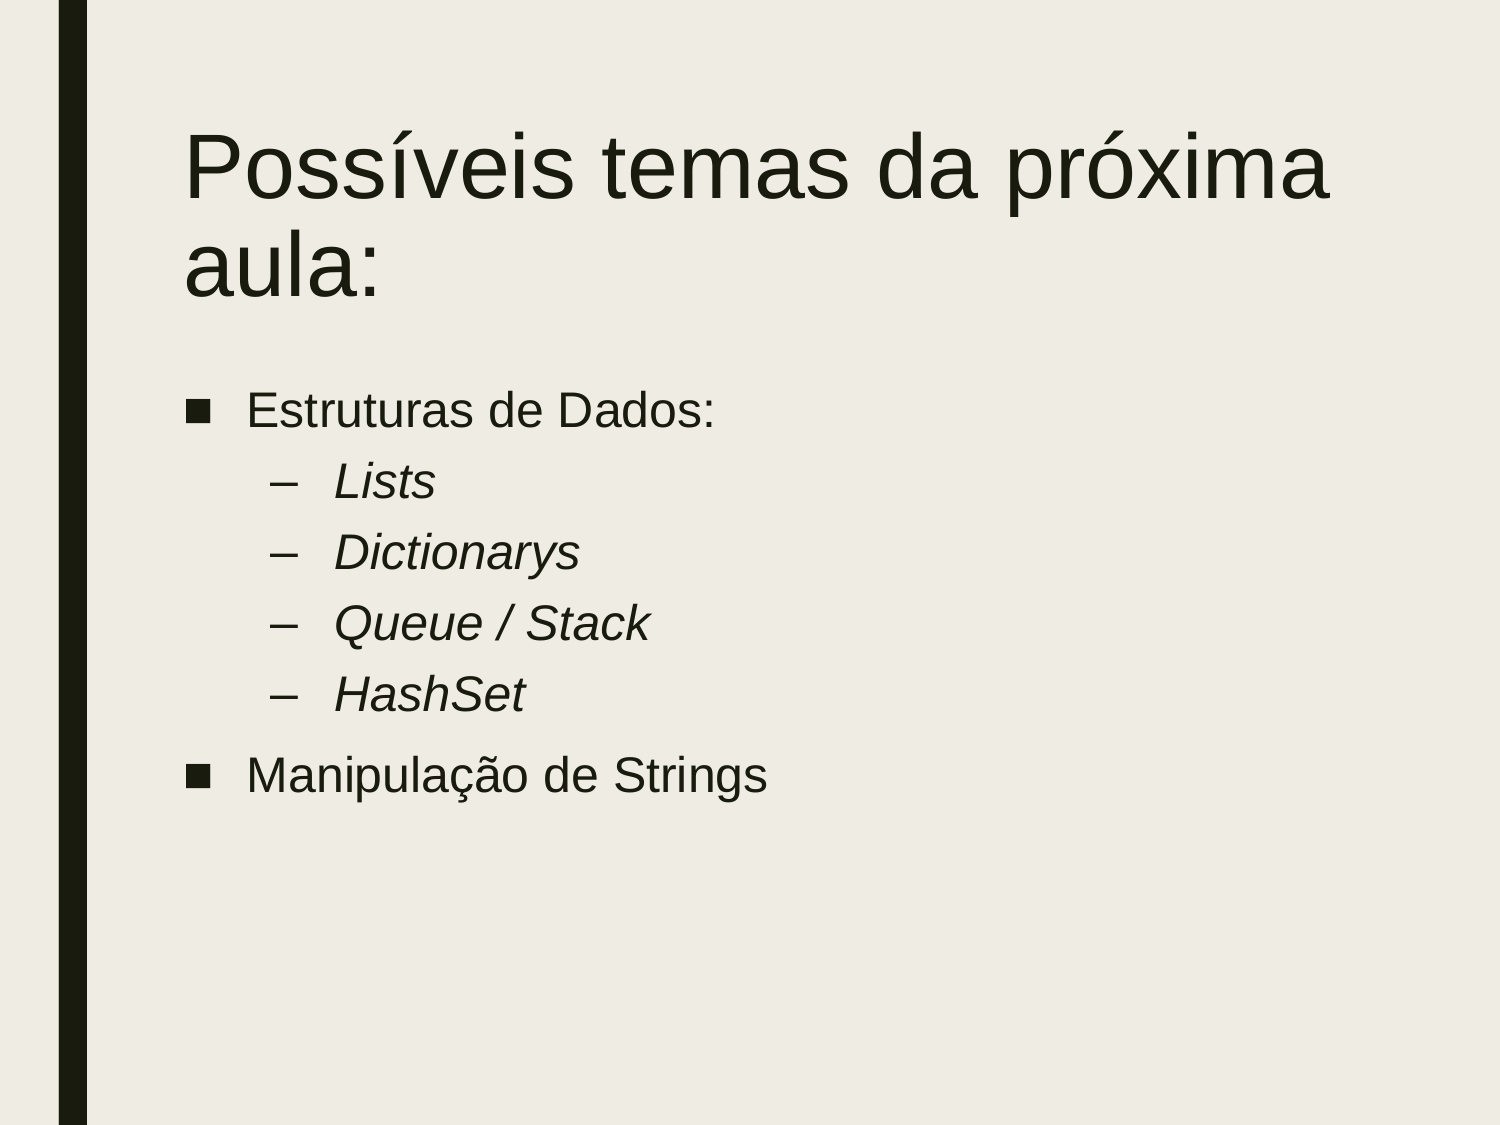

# Possíveis temas da próxima aula:
Estruturas de Dados:
Lists
Dictionarys
Queue / Stack
HashSet
Manipulação de Strings